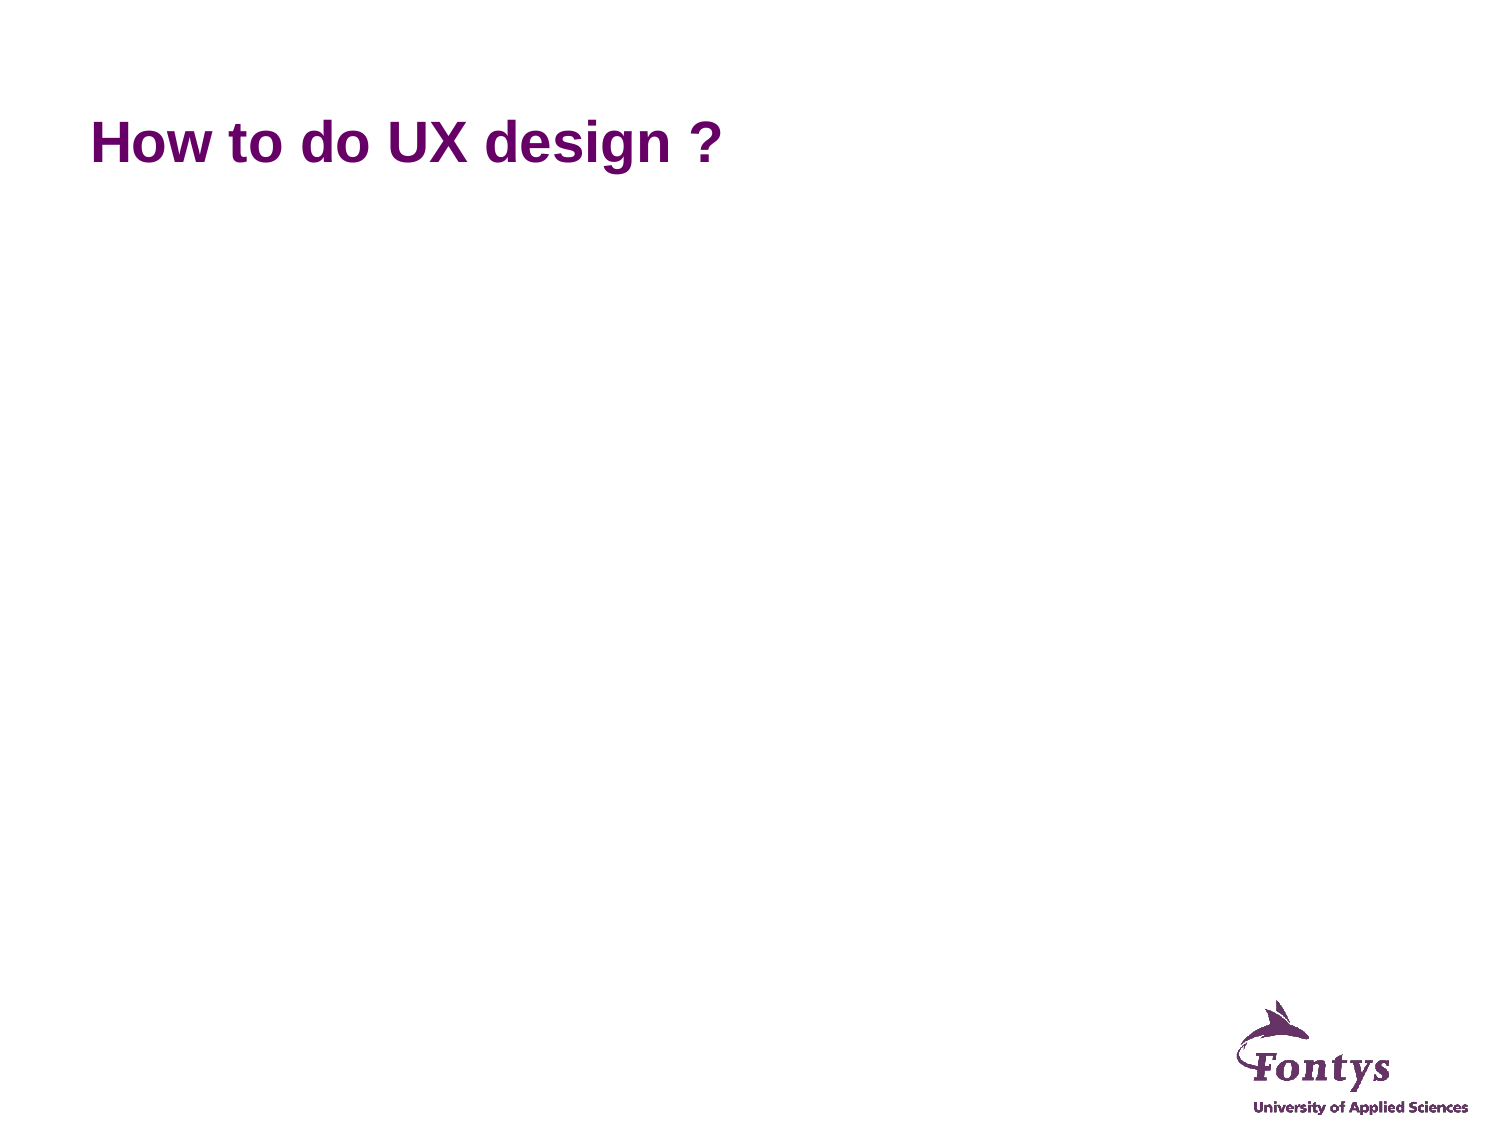

# How to do UX design ?